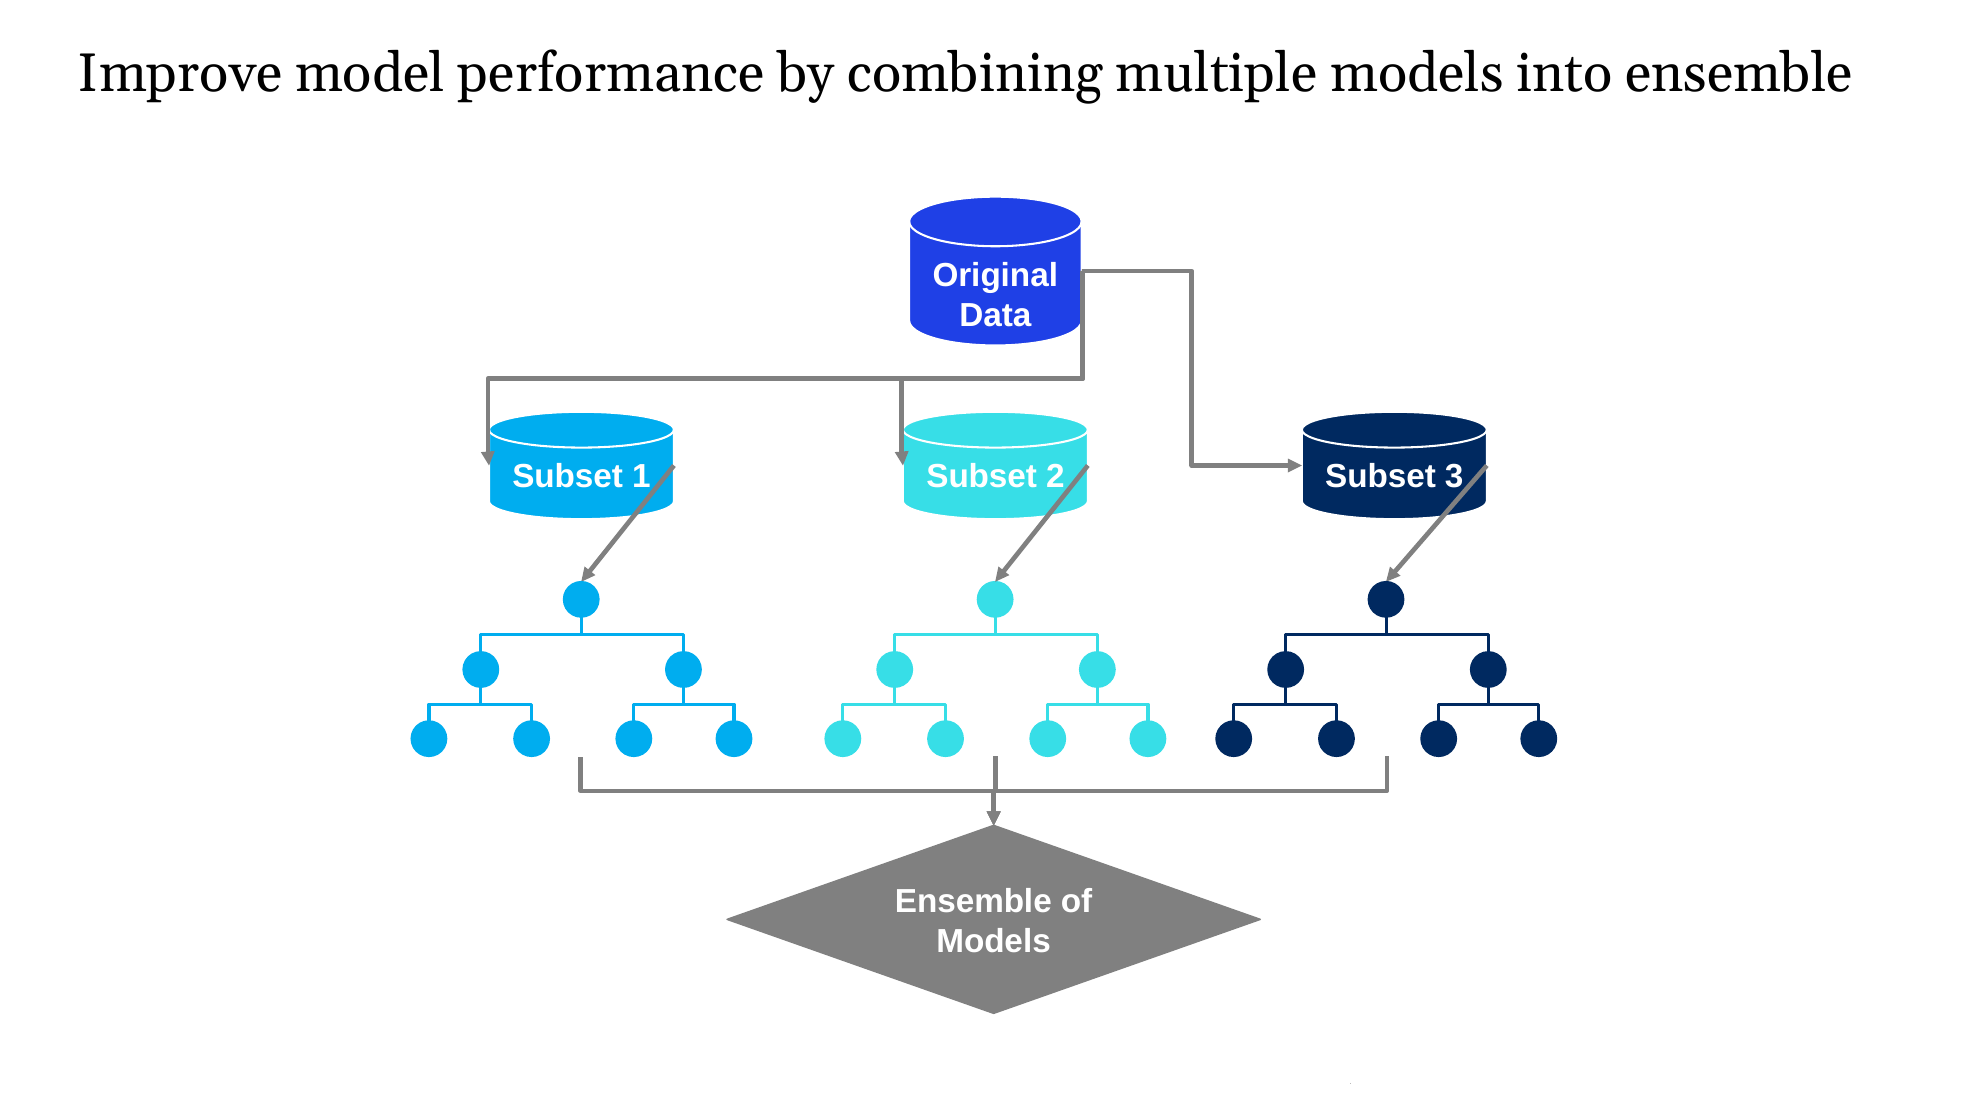

# Improve model performance by combining multiple models into ensemble

Original Data
Subset 1
Subset 2
Subset 3

Ensemble of Models